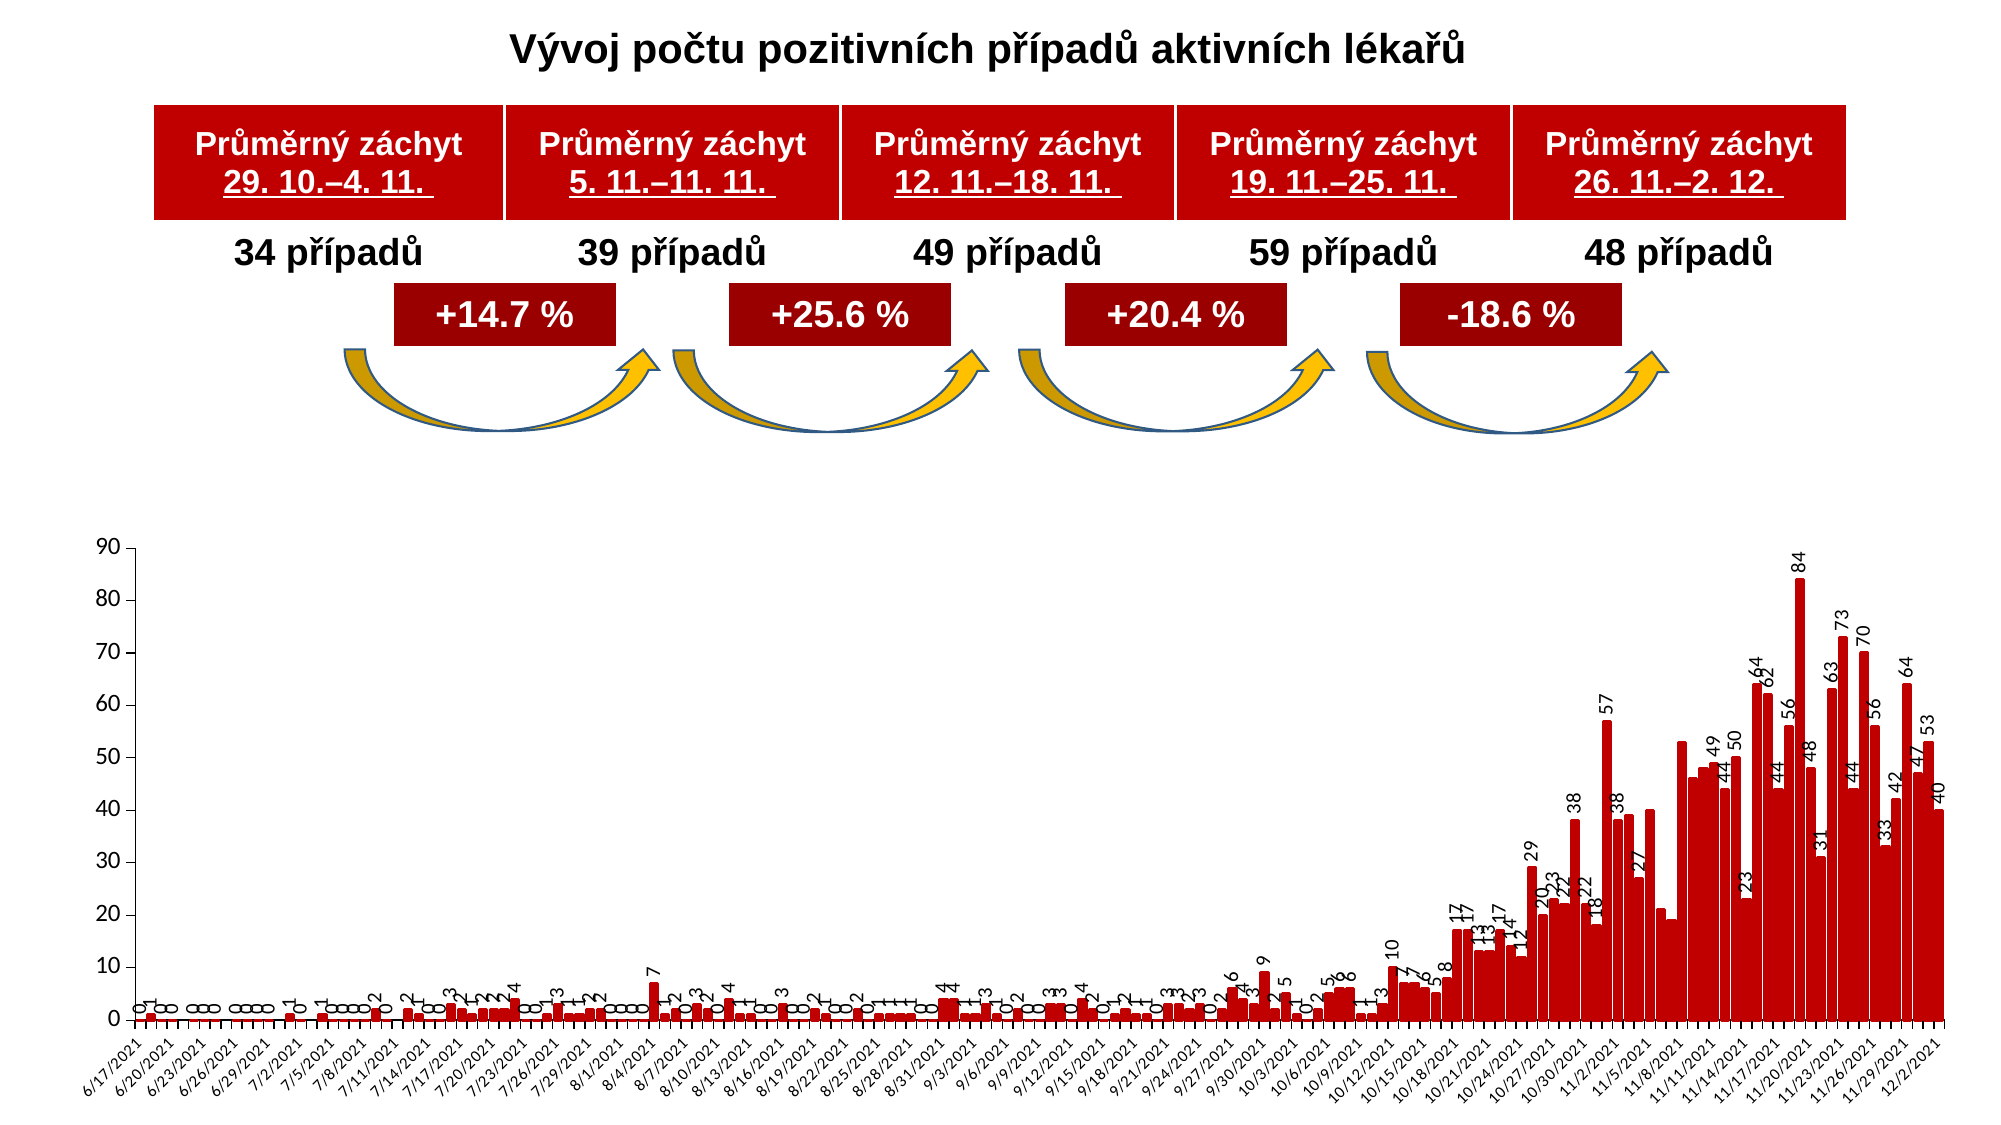

Vývoj počtu pozitivních případů aktivních lékařů
| Průměrný záchyt |  |  | Průměrný záchyt |  |  | Průměrný záchyt |  |  | Průměrný záchyt |  |  | Průměrný záchyt |  |  |
| --- | --- | --- | --- | --- | --- | --- | --- | --- | --- | --- | --- | --- | --- | --- |
| 29. 10.–4. 11. |  |  | 5. 11.–11. 11. |  |  | 12. 11.–18. 11. |  |  | 19. 11.–25. 11. |  |  | 26. 11.–2. 12. |  |  |
| 34 případů |  |  | 39 případů |  |  | 49 případů |  |  | 59 případů |  |  | 48 případů |  |  |
|  |  | +14.7 % |  |  | +25.6 % |  |  | +20.4 % |  |  | -18.6 % |  |  |  |
|  |  |  |  |  |  |  |  |  |  |  |  |  |  |  |
|  |  |  |  |  |  |  |  |  |  |  |  |  |  |  |

### Chart

| Category |  |
|---|---|
| 44364 | 0.0 |
| 44365 | 1.0 |
| 44366 | 0.0 |
| 44367 | 0.0 |
| 44369 | 0.0 |
| 44370 | 0.0 |
| 44371 | 0.0 |
| 44373 | 0.0 |
| 44374 | 0.0 |
| 44375 | 0.0 |
| 44376 | 0.0 |
| 44378 | 1.0 |
| 44379 | 0.0 |
| 44381 | 1.0 |
| 44382 | 0.0 |
| 44383 | 0.0 |
| 44384 | 0.0 |
| 44385 | 0.0 |
| 44386 | 2.0 |
| 44387 | 0.0 |
| 44389 | 2.0 |
| 44390 | 1.0 |
| 44391 | 0.0 |
| 44392 | 0.0 |
| 44393 | 3.0 |
| 44394 | 2.0 |
| 44395 | 1.0 |
| 44396 | 2.0 |
| 44397 | 2.0 |
| 44398 | 2.0 |
| 44399 | 4.0 |
| 44400 | 0.0 |
| 44401 | 0.0 |
| 44402 | 1.0 |
| 44403 | 3.0 |
| 44404 | 1.0 |
| 44405 | 1.0 |
| 44406 | 2.0 |
| 44407 | 2.0 |
| 44408 | 0.0 |
| 44409 | 0.0 |
| 44410 | 0.0 |
| 44411 | 0.0 |
| 44412 | 7.0 |
| 44413 | 1.0 |
| 44414 | 2.0 |
| 44415 | 0.0 |
| 44416 | 3.0 |
| 44417 | 2.0 |
| 44418 | 0.0 |
| 44419 | 4.0 |
| 44420 | 1.0 |
| 44421 | 1.0 |
| 44422 | 0.0 |
| 44423 | 0.0 |
| 44424 | 3.0 |
| 44425 | 0.0 |
| 44426 | 0.0 |
| 44427 | 2.0 |
| 44428 | 1.0 |
| 44429 | 0.0 |
| 44430 | 0.0 |
| 44431 | 2.0 |
| 44432 | 0.0 |
| 44433 | 1.0 |
| 44434 | 1.0 |
| 44435 | 1.0 |
| 44436 | 1.0 |
| 44437 | 0.0 |
| 44438 | 0.0 |
| 44439 | 4.0 |
| 44440 | 4.0 |
| 44441 | 1.0 |
| 44442 | 1.0 |
| 44443 | 3.0 |
| 44444 | 1.0 |
| 44445 | 0.0 |
| 44446 | 2.0 |
| 44447 | 0.0 |
| 44448 | 0.0 |
| 44449 | 3.0 |
| 44450 | 3.0 |
| 44451 | 0.0 |
| 44452 | 4.0 |
| 44453 | 2.0 |
| 44454 | 0.0 |
| 44455 | 1.0 |
| 44456 | 2.0 |
| 44457 | 1.0 |
| 44458 | 1.0 |
| 44459 | 0.0 |
| 44460 | 3.0 |
| 44461 | 3.0 |
| 44462 | 2.0 |
| 44463 | 3.0 |
| 44464 | 0.0 |
| 44465 | 2.0 |
| 44466 | 6.0 |
| 44467 | 4.0 |
| 44468 | 3.0 |
| 44469 | 9.0 |
| 44470 | 2.0 |
| 44471 | 5.0 |
| 44472 | 1.0 |
| 44473 | 0.0 |
| 44474 | 2.0 |
| 44475 | 5.0 |
| 44476 | 6.0 |
| 44477 | 6.0 |
| 44478 | 1.0 |
| 44479 | 1.0 |
| 44480 | 3.0 |
| 44481 | 10.0 |
| 44482 | 7.0 |
| 44483 | 7.0 |
| 44484 | 6.0 |
| 44485 | 5.0 |
| 44486 | 8.0 |
| 44487 | 17.0 |
| 44488 | 17.0 |
| 44489 | 13.0 |
| 44490 | 13.0 |
| 44491 | 17.0 |
| 44492 | 14.0 |
| 44493 | 12.0 |
| 44494 | 29.0 |
| 44495 | 20.0 |
| 44496 | 23.0 |
| 44497 | 22.0 |
| 44498 | 38.0 |
| 44499 | 22.0 |
| 44500 | 18.0 |
| 44501 | 57.0 |
| 44502 | 38.0 |
| 44503 | 39.0 |
| 44504 | 27.0 |
| 44505 | 40.0 |
| 44506 | 21.0 |
| 44507 | 19.0 |
| 44508 | 53.0 |
| 44509 | 46.0 |
| 44510 | 48.0 |
| 44511 | 49.0 |
| 44512 | 44.0 |
| 44513 | 50.0 |
| 44514 | 23.0 |
| 44515 | 64.0 |
| 44516 | 62.0 |
| 44517 | 44.0 |
| 44518 | 56.0 |
| 44519 | 84.0 |
| 44520 | 48.0 |
| 44521 | 31.0 |
| 44522 | 63.0 |
| 44523 | 73.0 |
| 44524 | 44.0 |
| 44525 | 70.0 |
| 44526 | 56.0 |
| 44527 | 33.0 |
| 44528 | 42.0 |
| 44529 | 64.0 |
| 44530 | 47.0 |
| 44531 | 53.0 |
| 44532 | 40.0 |